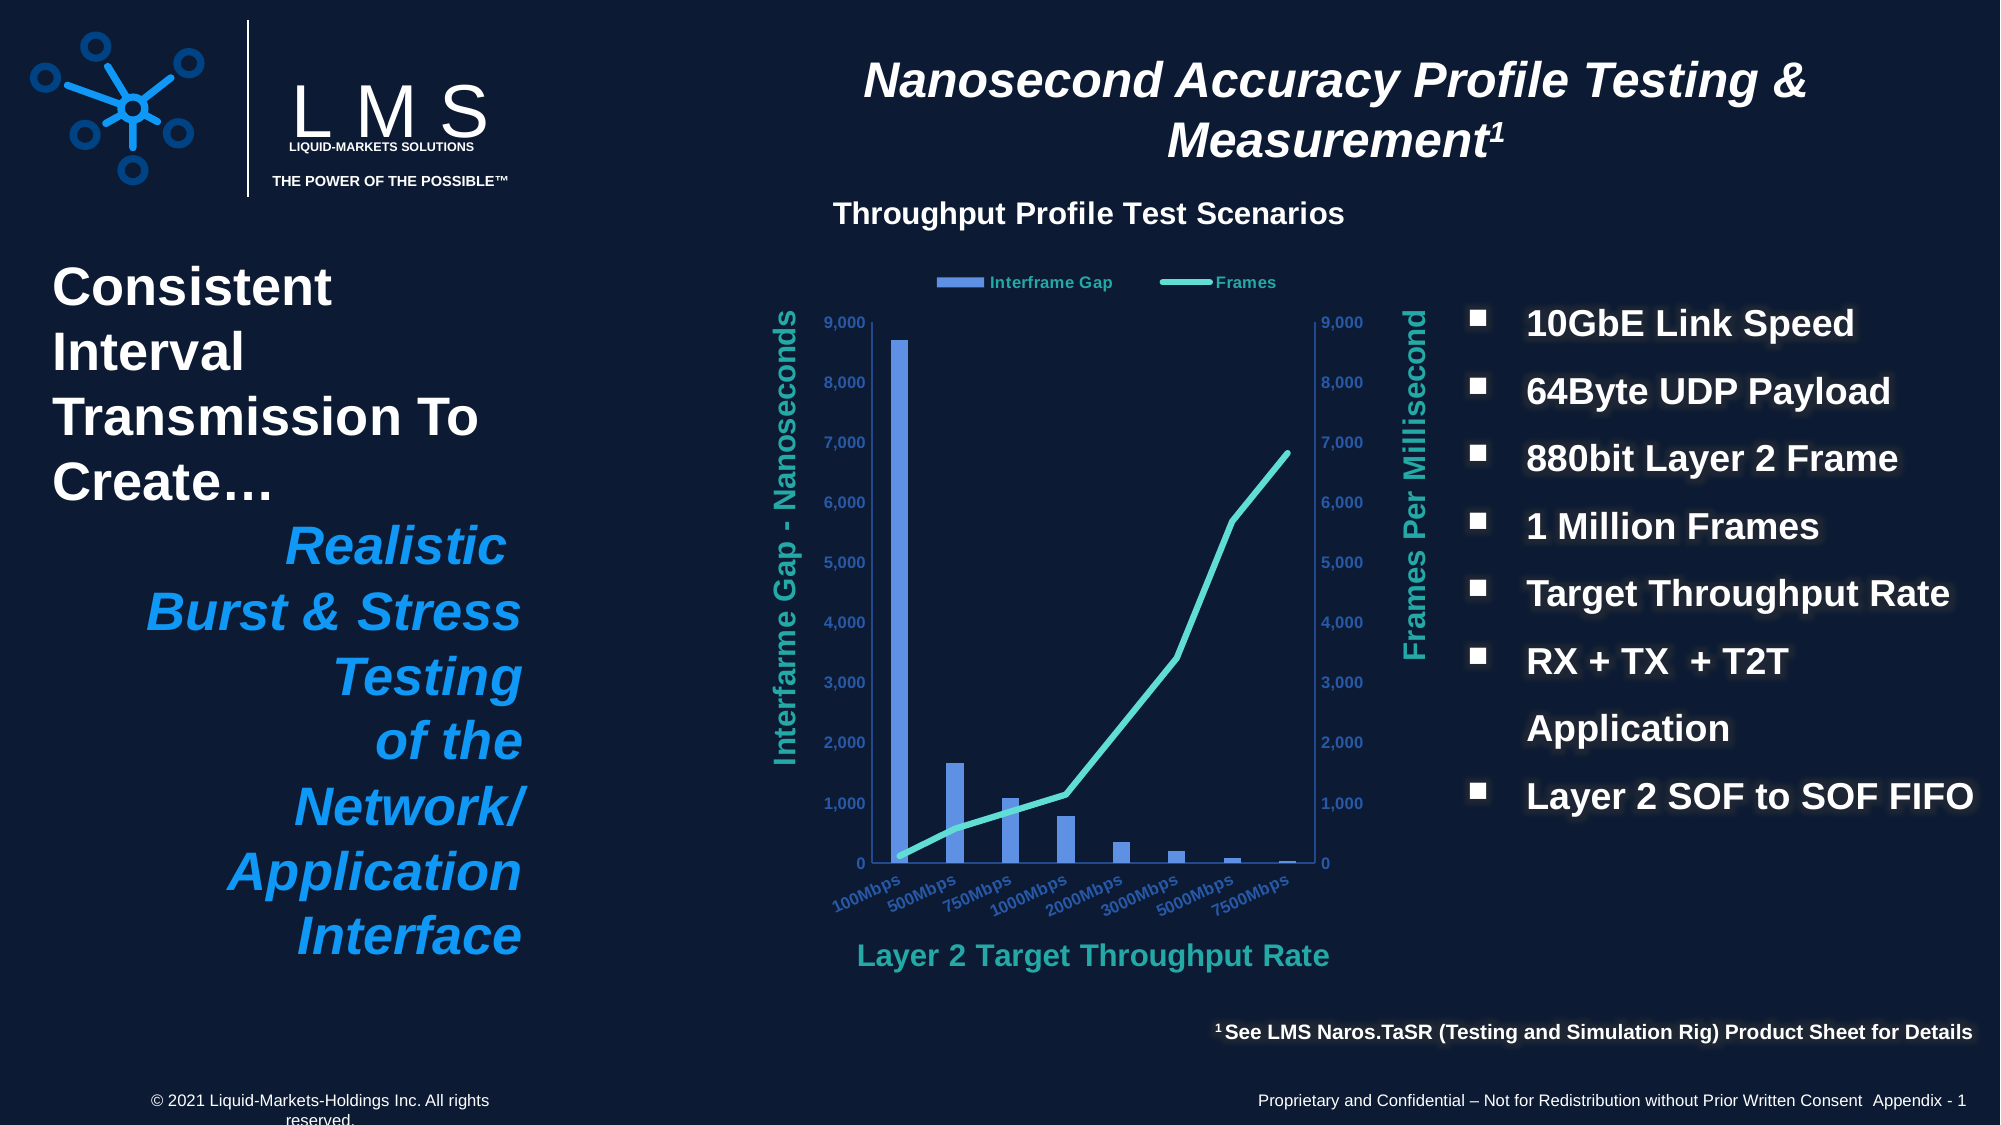

LMS
LIQUID-MARKETS SOLUTIONS
The Power of the Possible™
Nanosecond Accuracy Profile Testing & Measurement1

### Chart: Throughput Profile Test Scenarios

| Category |  |  |
|---|---|---|
| 100Mbps | 8705.6 | 113.63636363636363 |
| 500Mbps | 1665.6 | 568.1818181818182 |
| 750Mbps | 1078.9333333333334 | 852.2727272727273 |
| 1000Mbps | 785.6 | 1136.3636363636365 |
| 2000Mbps | 345.59999999999997 | 2272.727272727273 |
| 3000Mbps | 198.93333333333334 | 3409.090909090909 |
| 5000Mbps | 81.6 | 5681.818181818182 |
| 7500Mbps | 22.933333333333326 | 6818.181818181818 |
Consistent Interval Transmission To
Create…
Realistic
Burst & Stress
Testing
of the
Network/Application Interface
10GbE Link Speed
64Byte UDP Payload
880bit Layer 2 Frame
1 Million Frames
Target Throughput Rate
RX + TX  + T2T Application
Layer 2 SOF to SOF FIFO
1 See LMS Naros.TaSR (Testing and Simulation Rig) Product Sheet for Details
© 2021 Liquid-Markets-Holdings Inc. All rights reserved.
Proprietary and Confidential – Not for Redistribution without Prior Written Consent
Appendix - 1